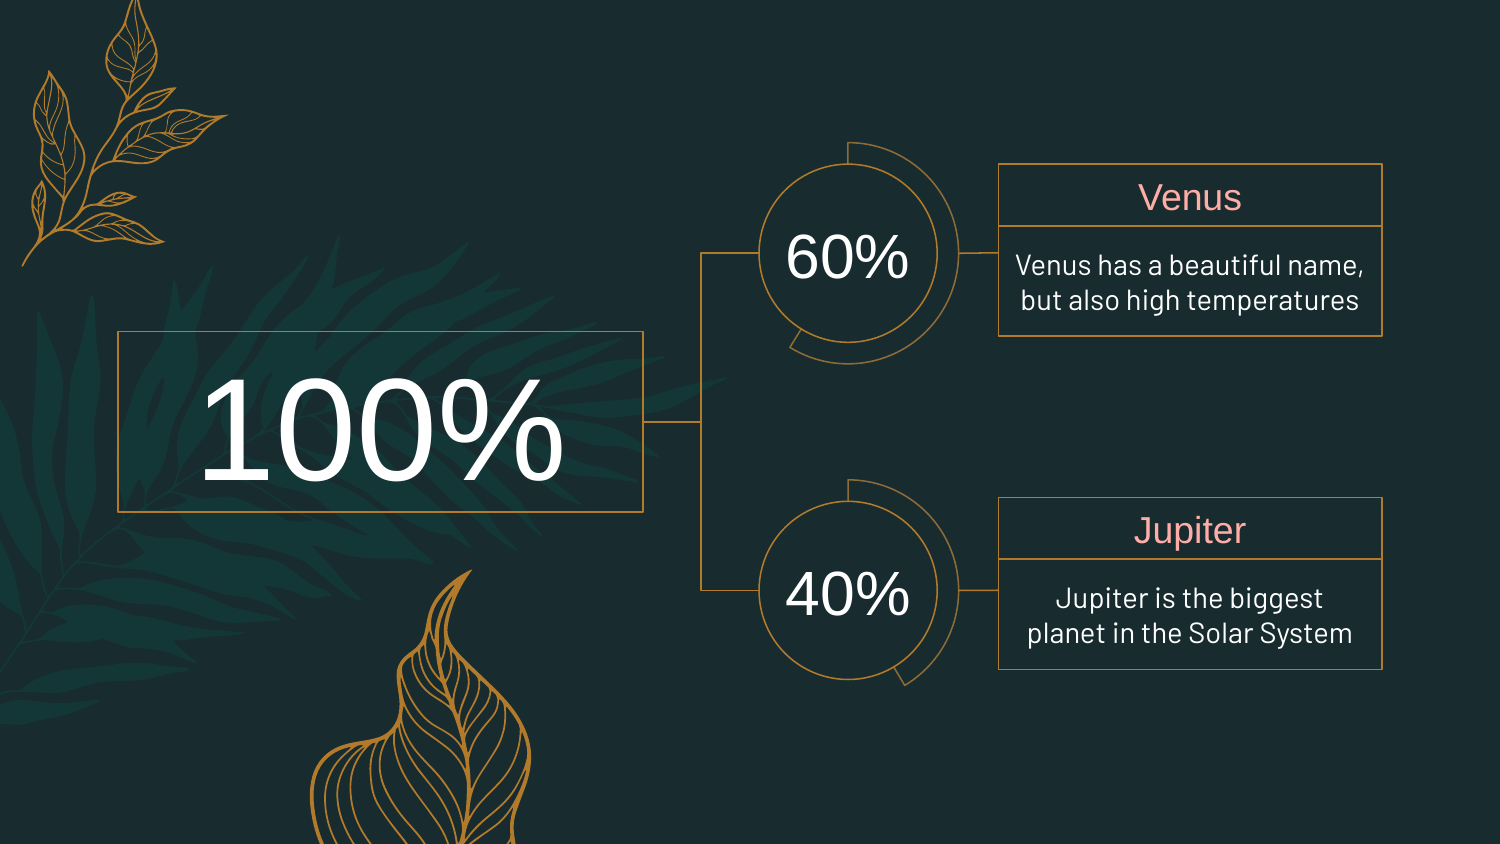

Venus
60%
Venus has a beautiful name, but also high temperatures

# 100%

Jupiter

40%
Jupiter is the biggest planet in the Solar System